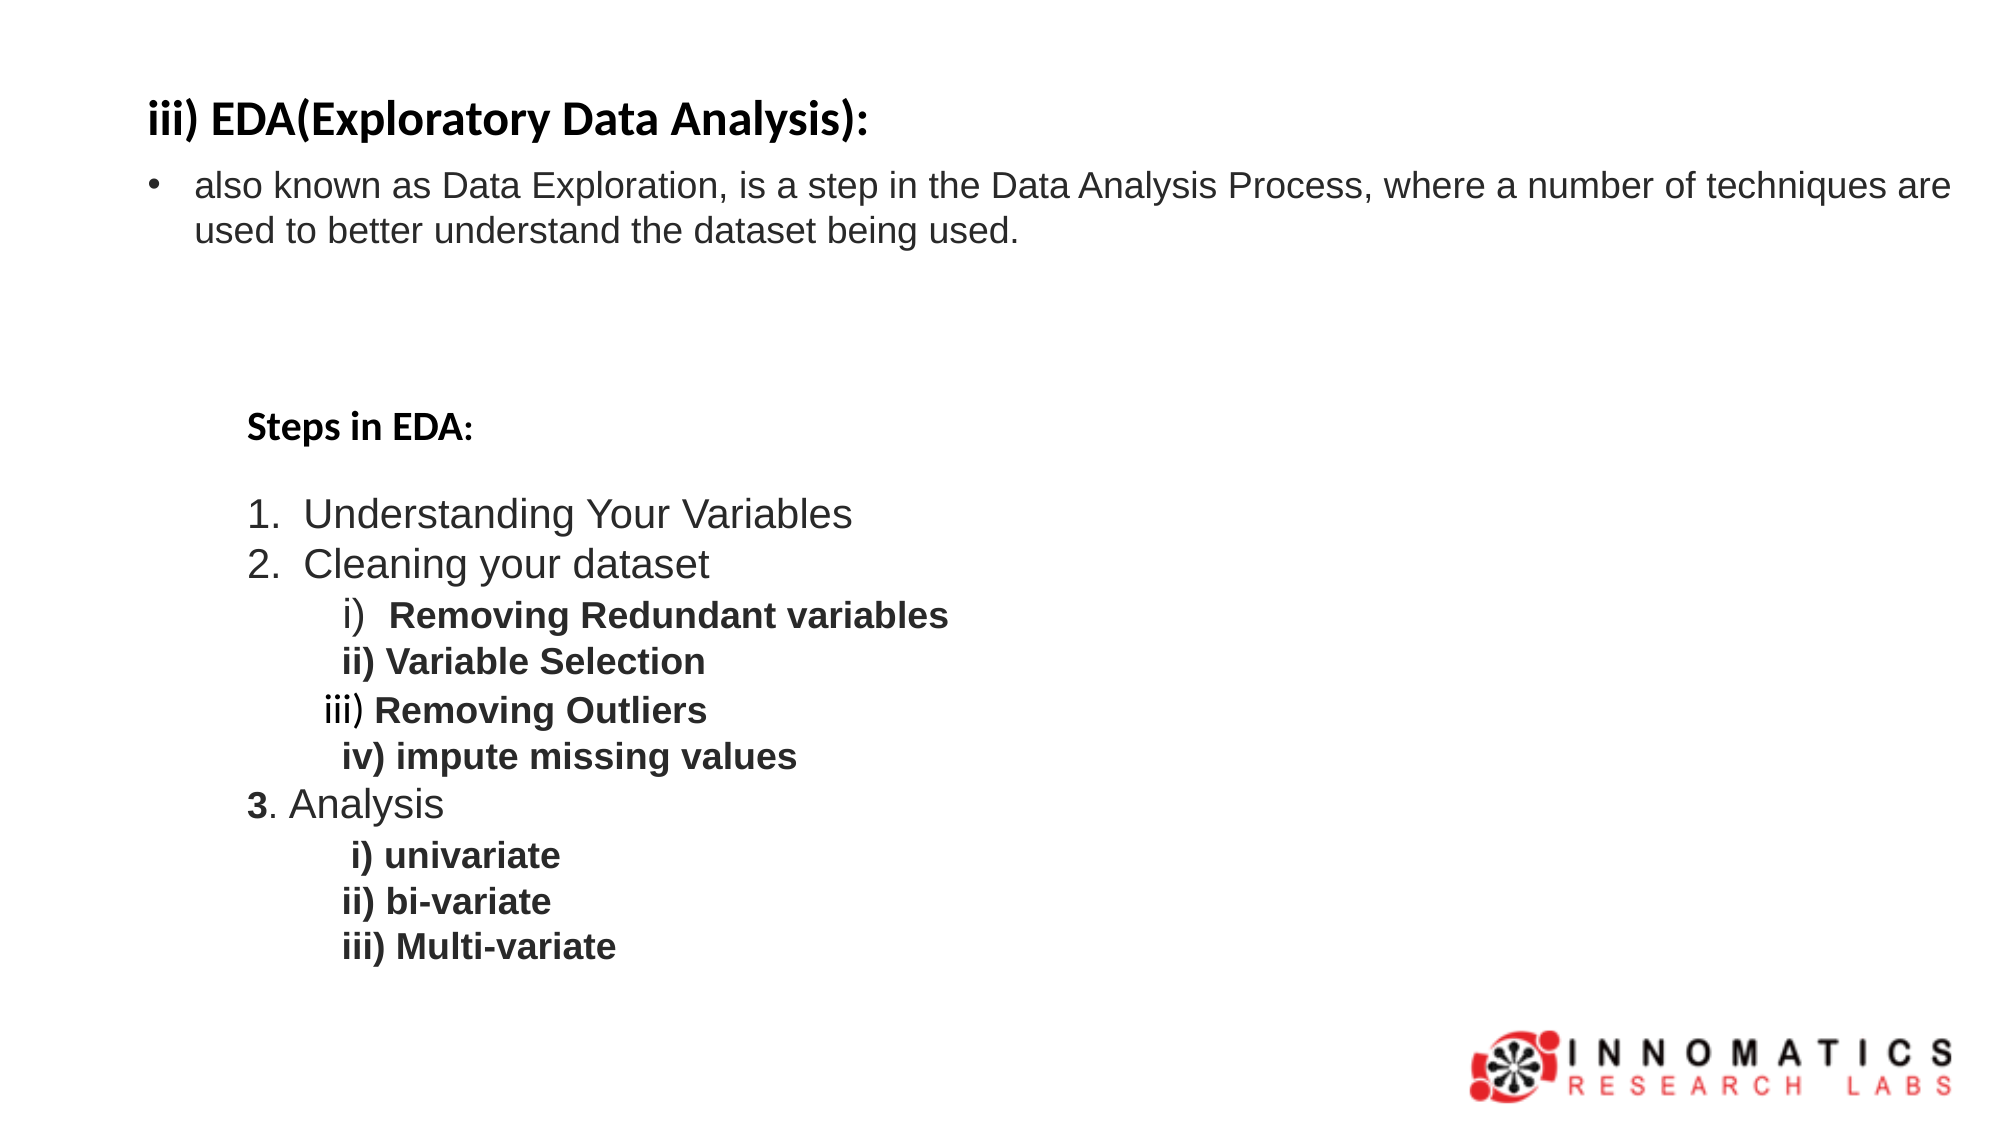

iii) EDA(Exploratory Data Analysis):
also known as Data Exploration, is a step in the Data Analysis Process, where a number of techniques are used to better understand the dataset being used.
Steps in EDA:

Understanding Your Variables
Cleaning your dataset
         i)  Removing Redundant variables
         ii) Variable Selection
         iii) Removing Outliers
         iv) impute missing values
3. Analysis
         i) univariate
         ii) bi-variate
         iii) Multi-variate